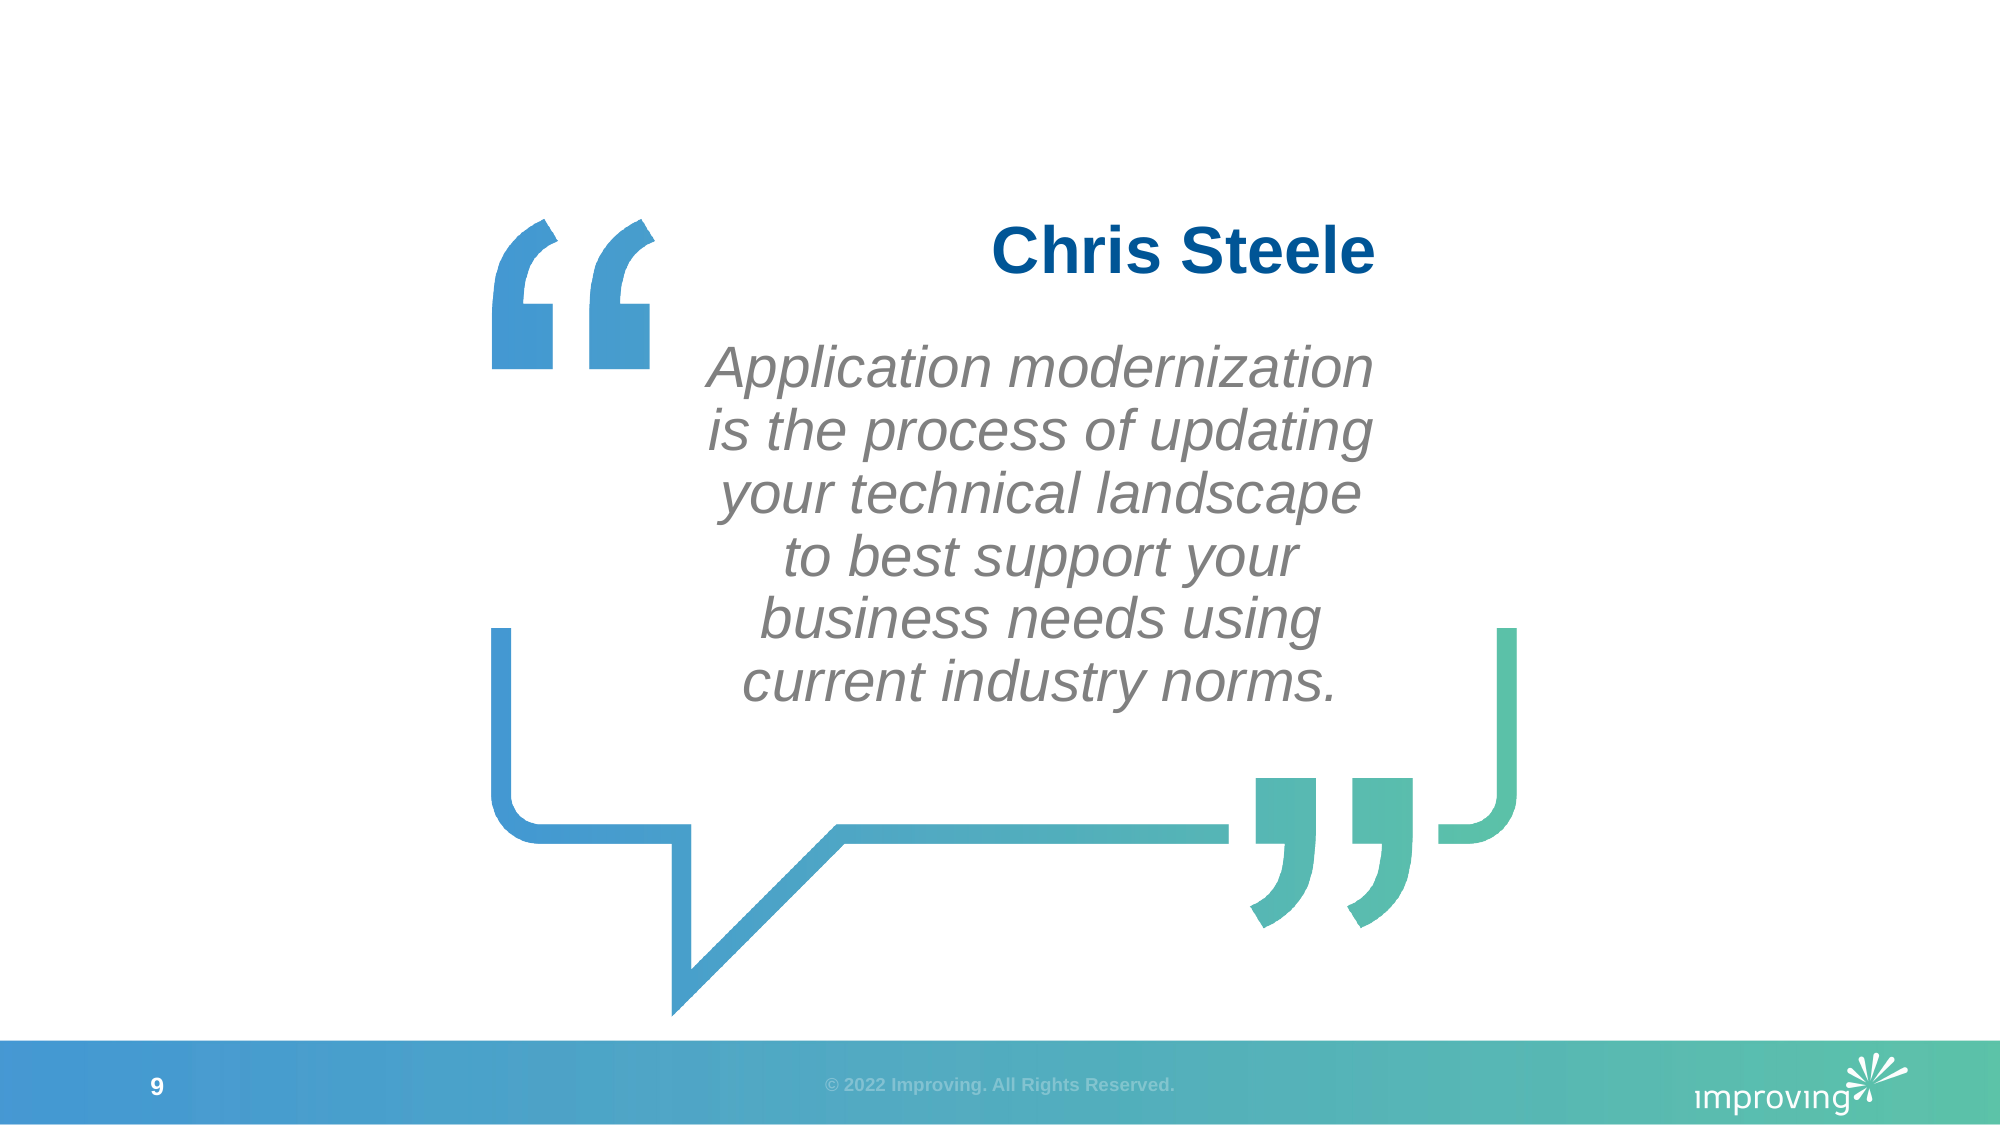

# Chris Steele
Application modernization is the process of updating your technical landscape to best support your business needs using current industry norms.